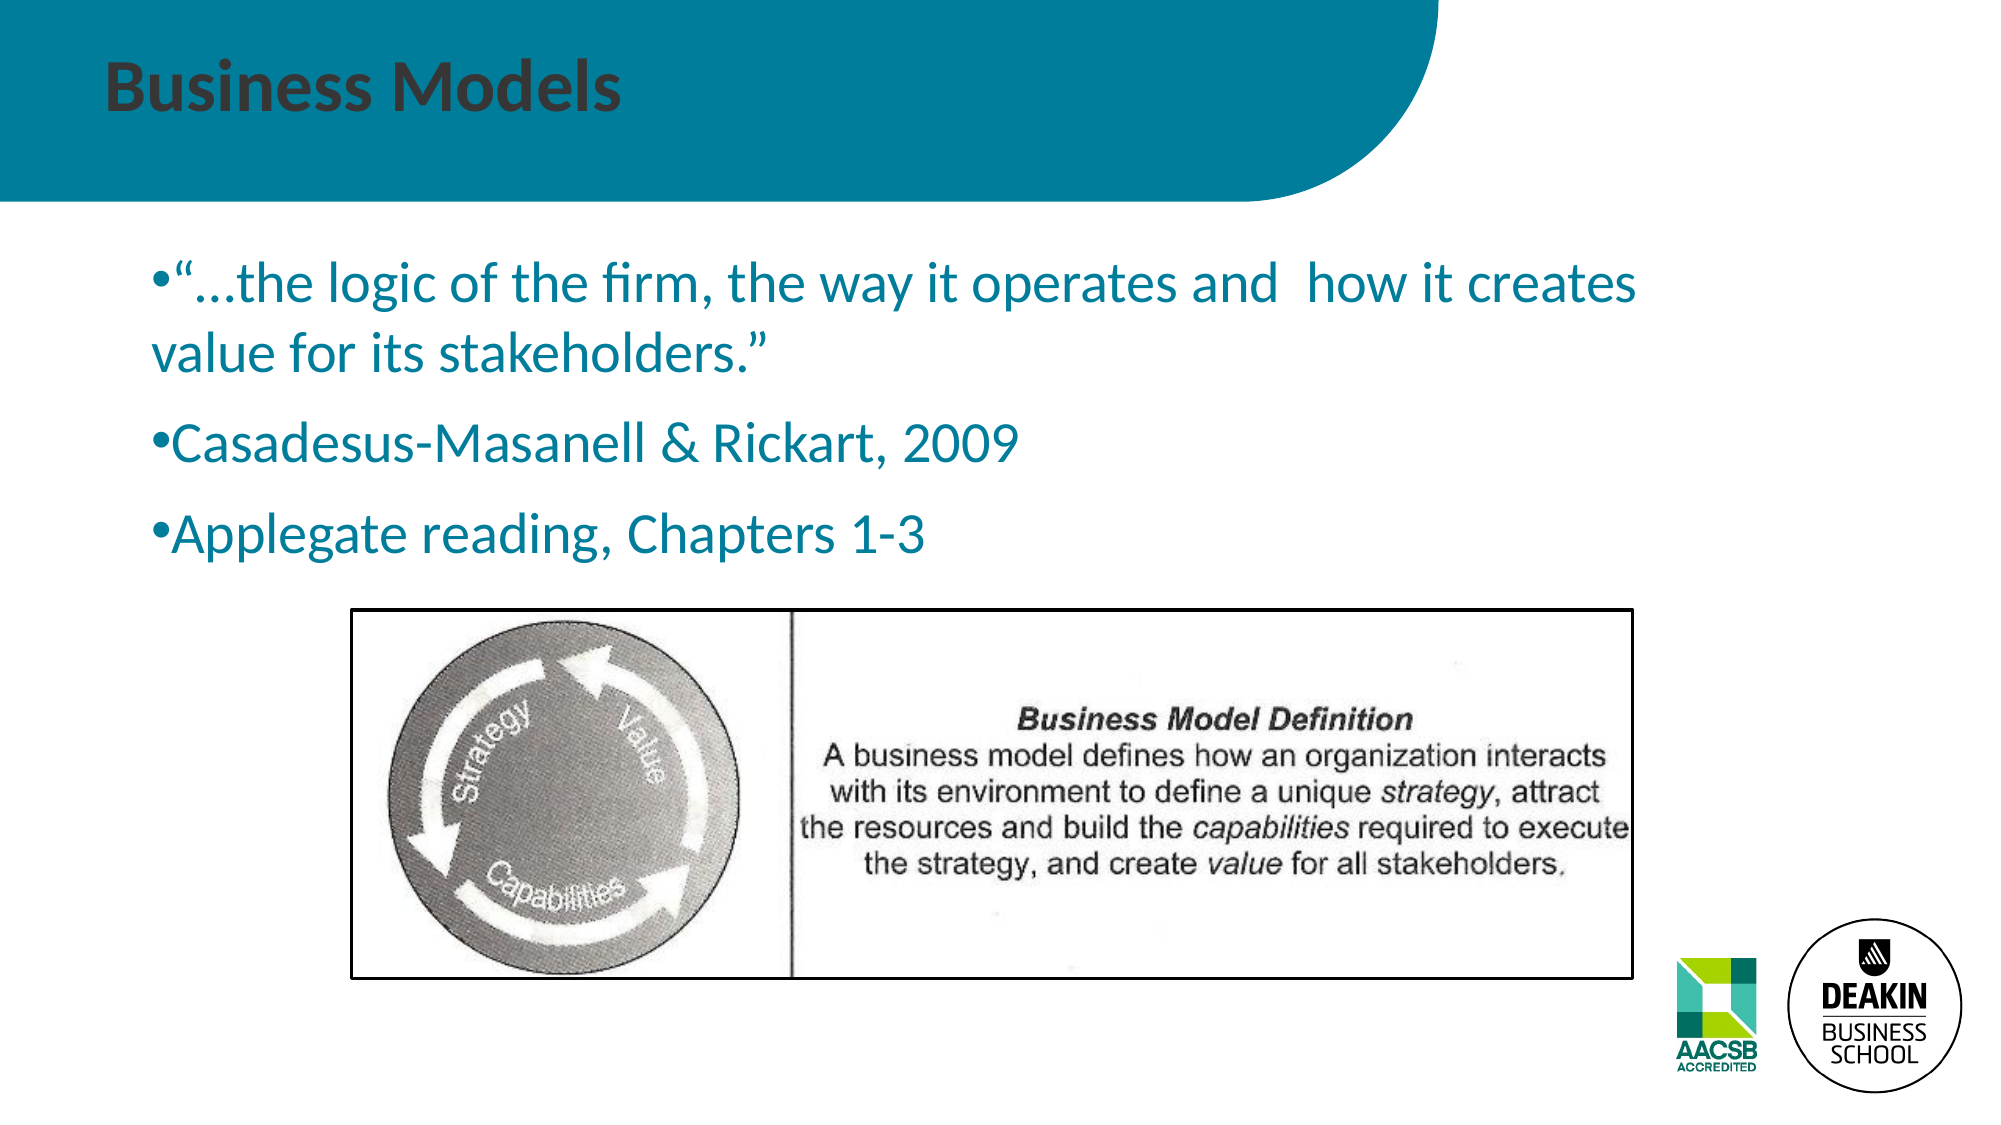

# Business Models
“…the logic of the firm, the way it operates and  how it creates value for its stakeholders.”
Casadesus-Masanell & Rickart, 2009
Applegate reading, Chapters 1-3